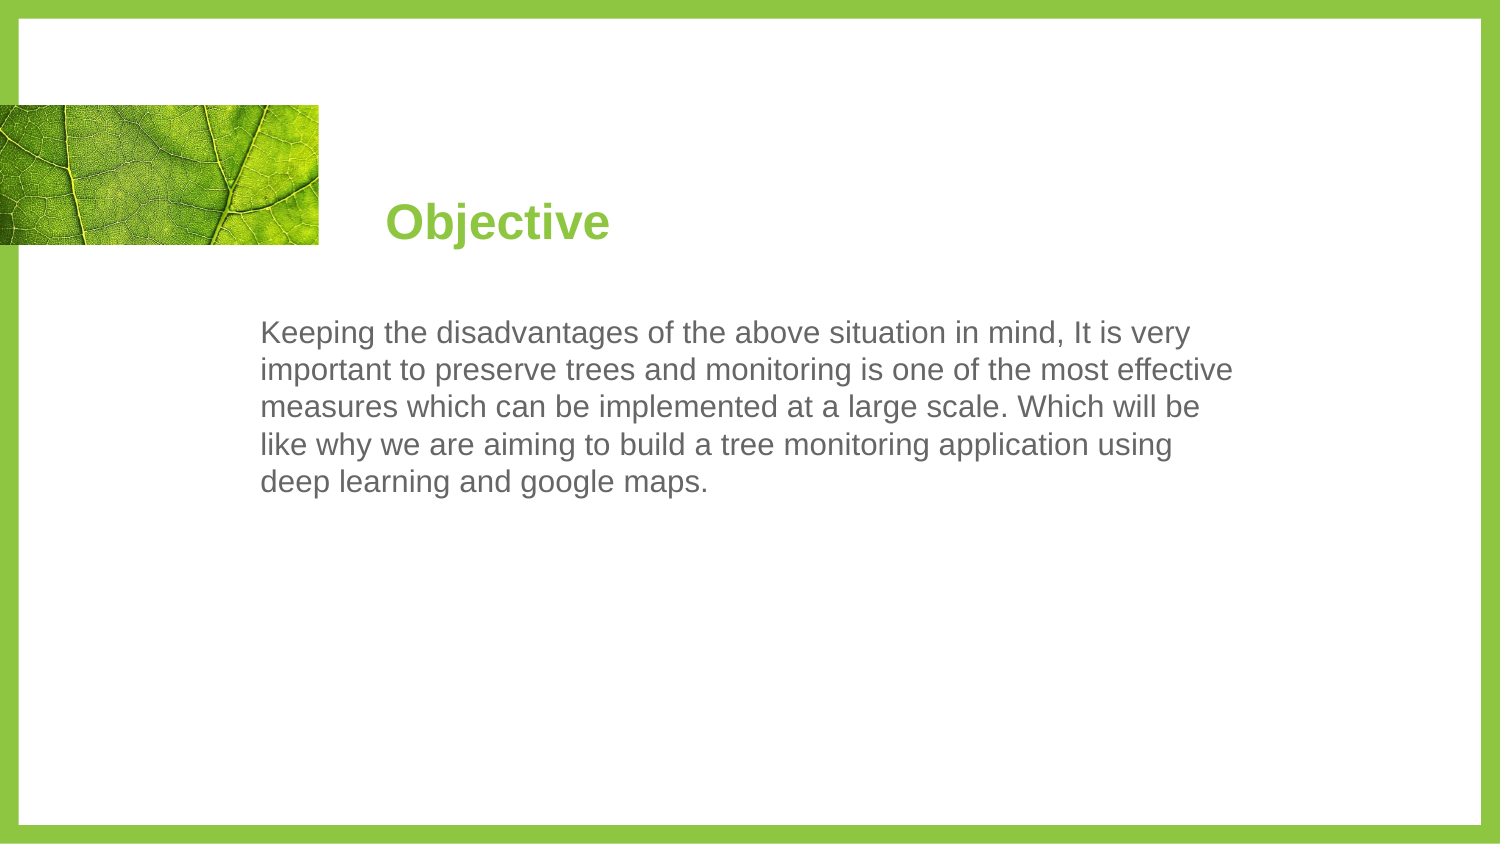

# Objective
Keeping the disadvantages of the above situation in mind, It is very important to preserve trees and monitoring is one of the most effective measures which can be implemented at a large scale. Which will be like why we are aiming to build a tree monitoring application using deep learning and google maps.